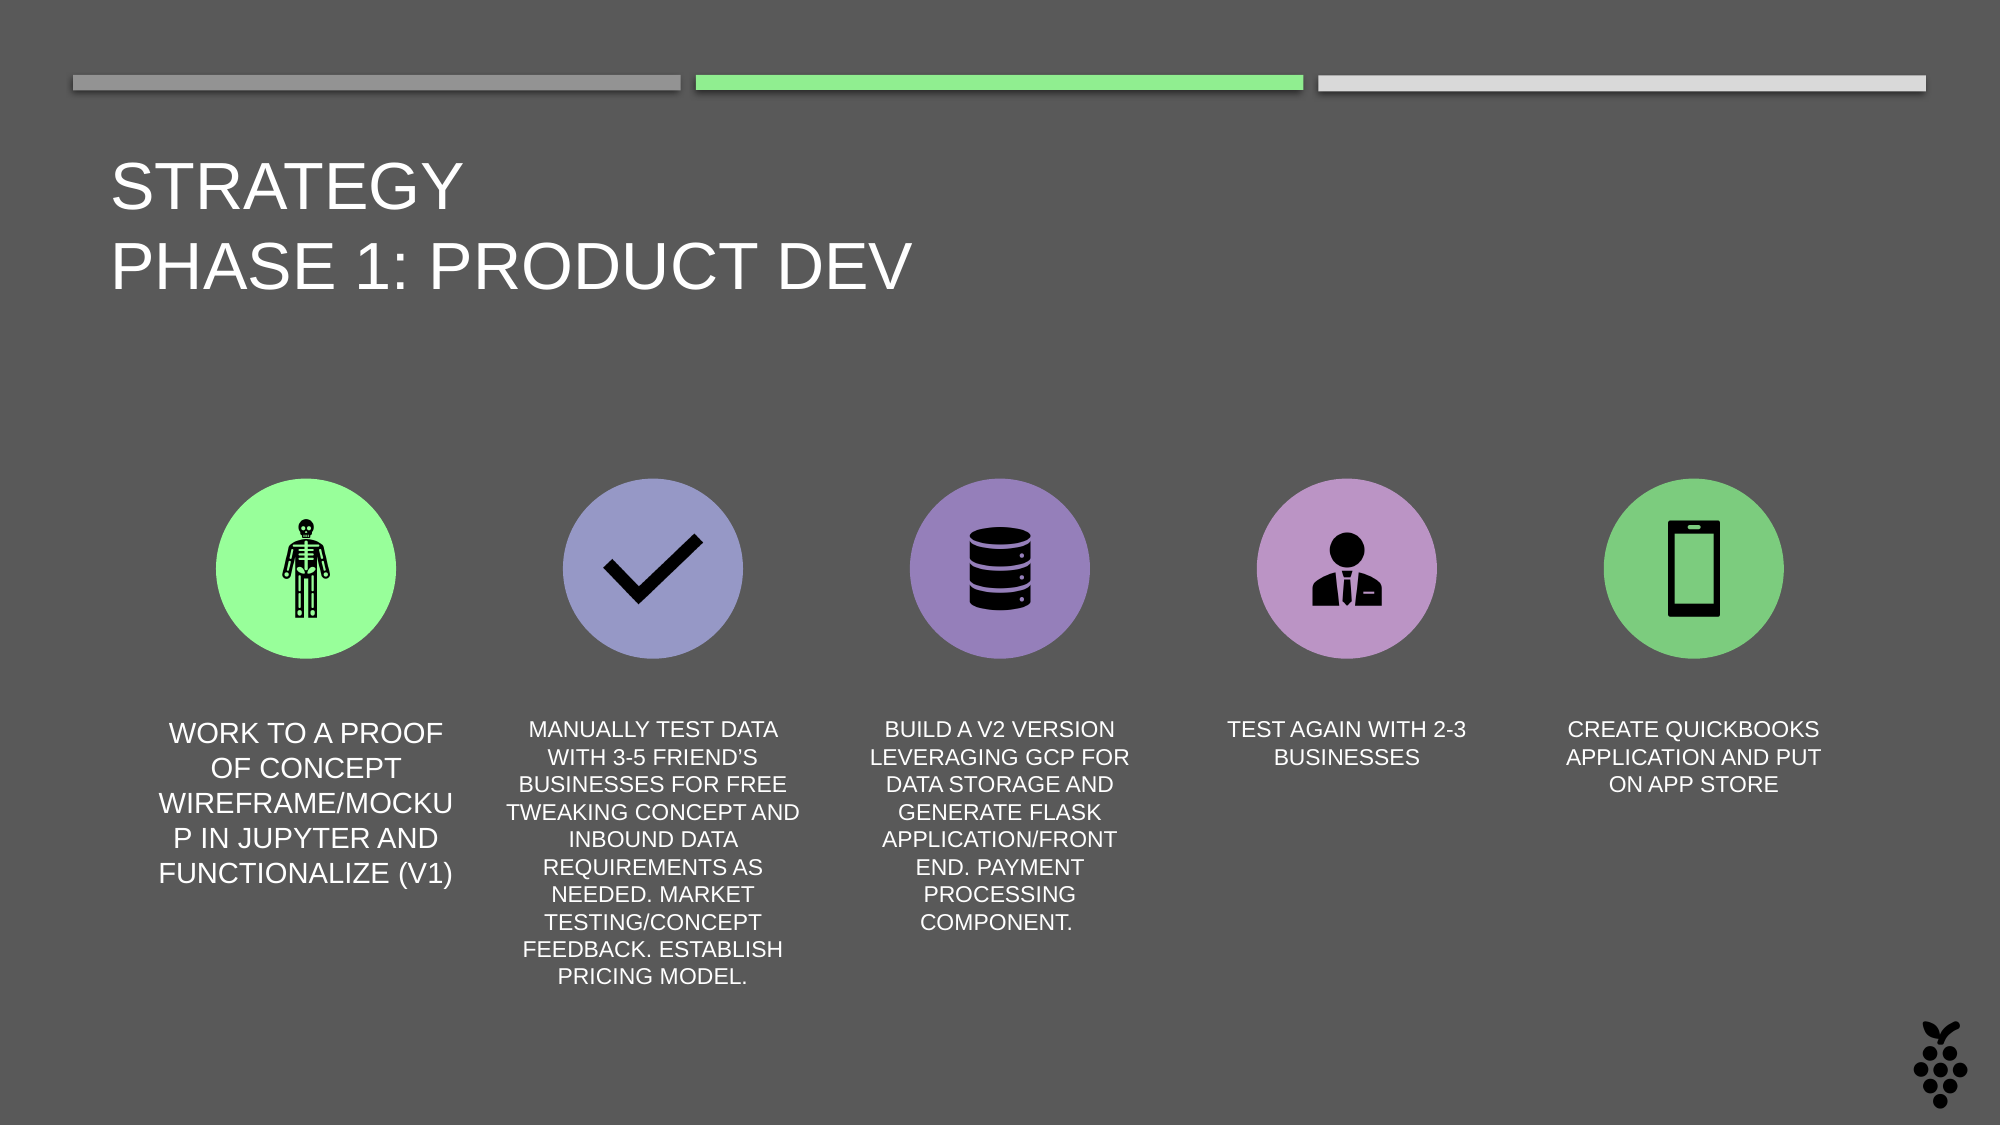

# Strategy Phase 1: Product Dev
Work to a proof of concept wireframe/mockup in Jupyter and functionalize (v1)
Manually test data with 3-5 friend’s businesses for free tweaking concept and inbound data requirements as needed. Market testing/concept feedback. Establish pricing model.
Build a v2 version leveraging GCP for data storage and generate Flask application/front end. Payment processing component.
Test again with 2-3 businesses
Create Quickbooks Application and put on app store